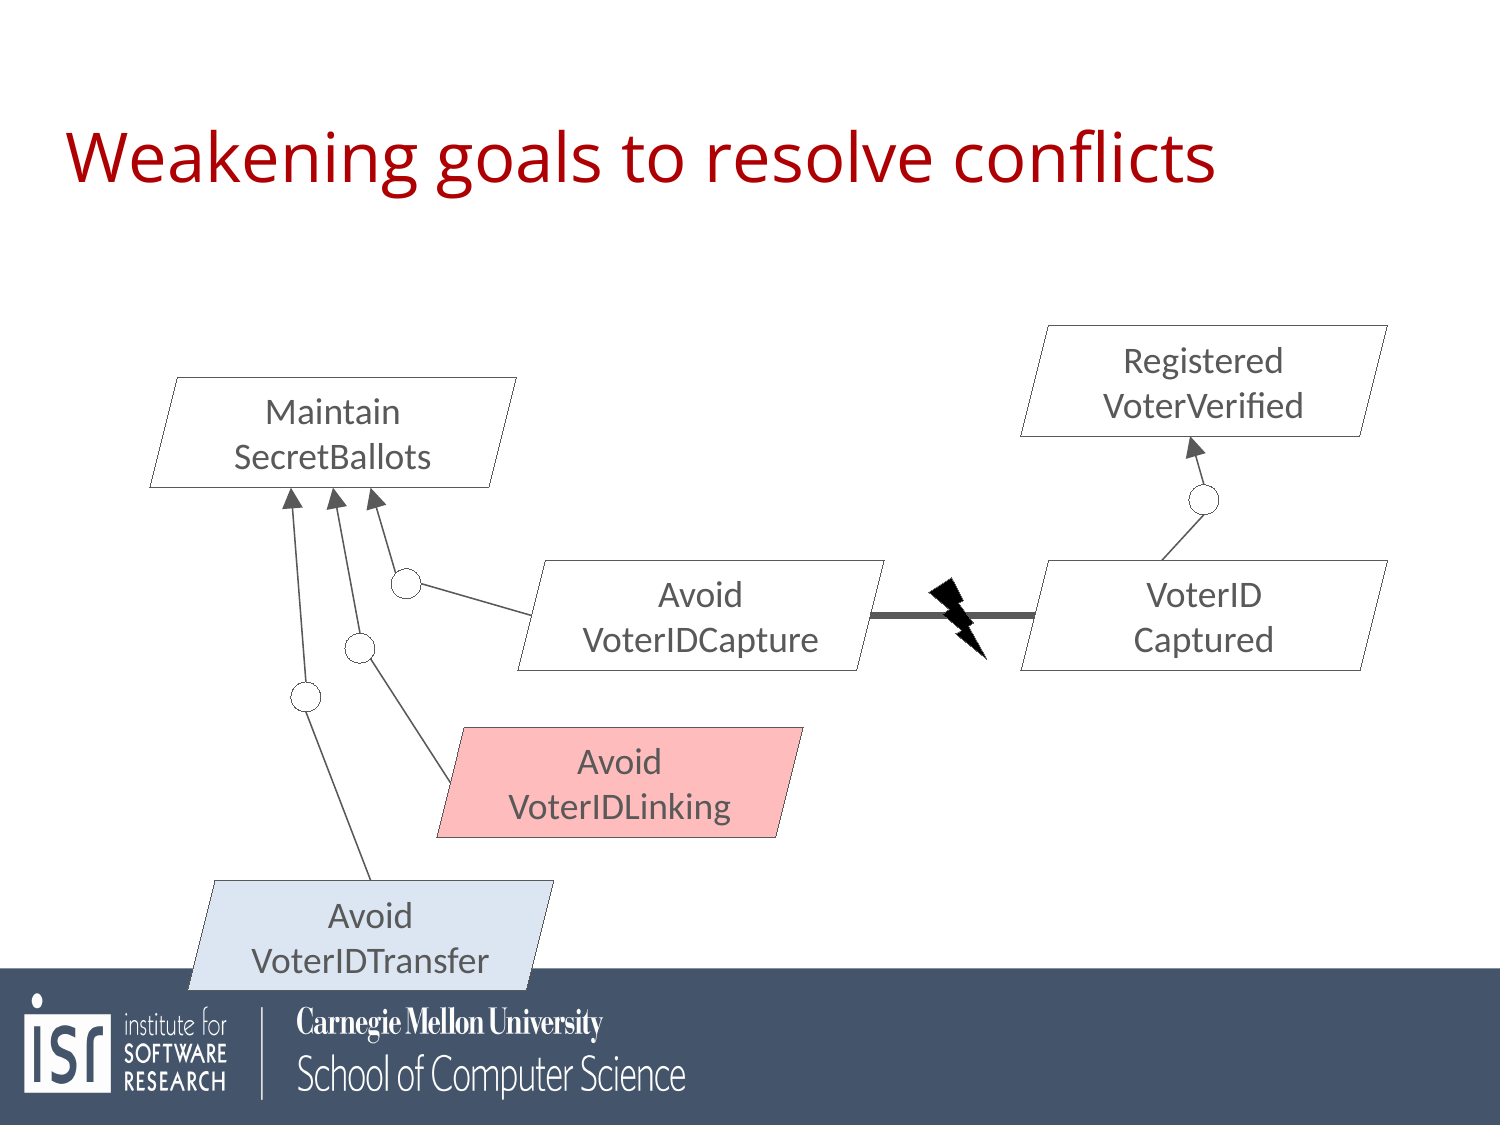

# Weakening goals to resolve conflicts
Registered
VoterVerified
Maintain
SecretBallots

Avoid
VoterIDCapture
VoterID
Captured

Avoid
VoterIDLinking
Avoid
VoterIDTransfer